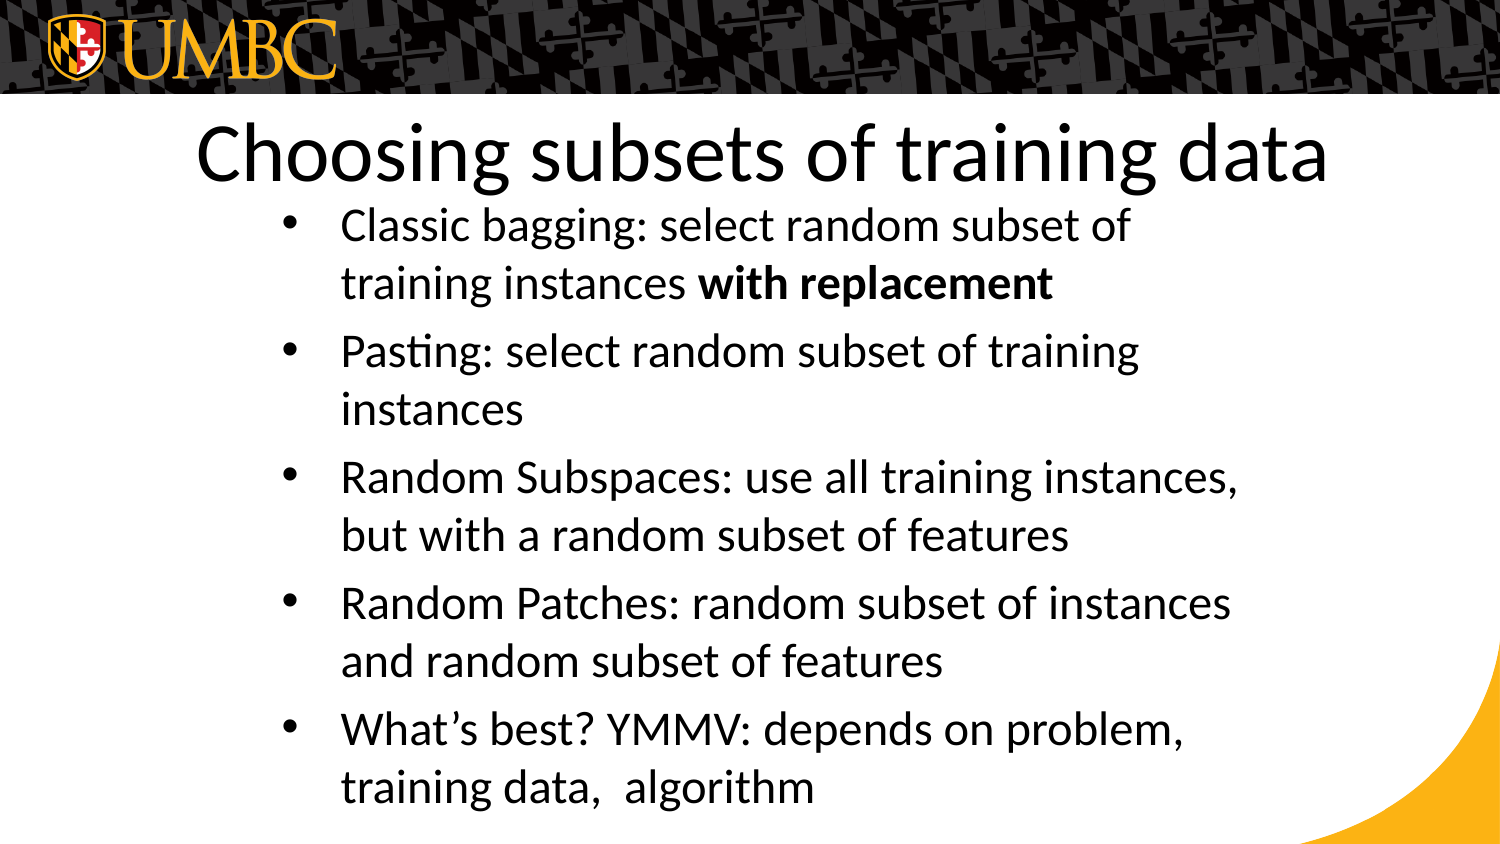

# Choosing subsets of training data
Classic bagging: select random subset of training instances with replacement
Pasting: select random subset of training instances
Random Subspaces: use all training instances, but with a random subset of features
Random Patches: random subset of instances and random subset of features
What’s best? YMMV: depends on problem, training data,  algorithm